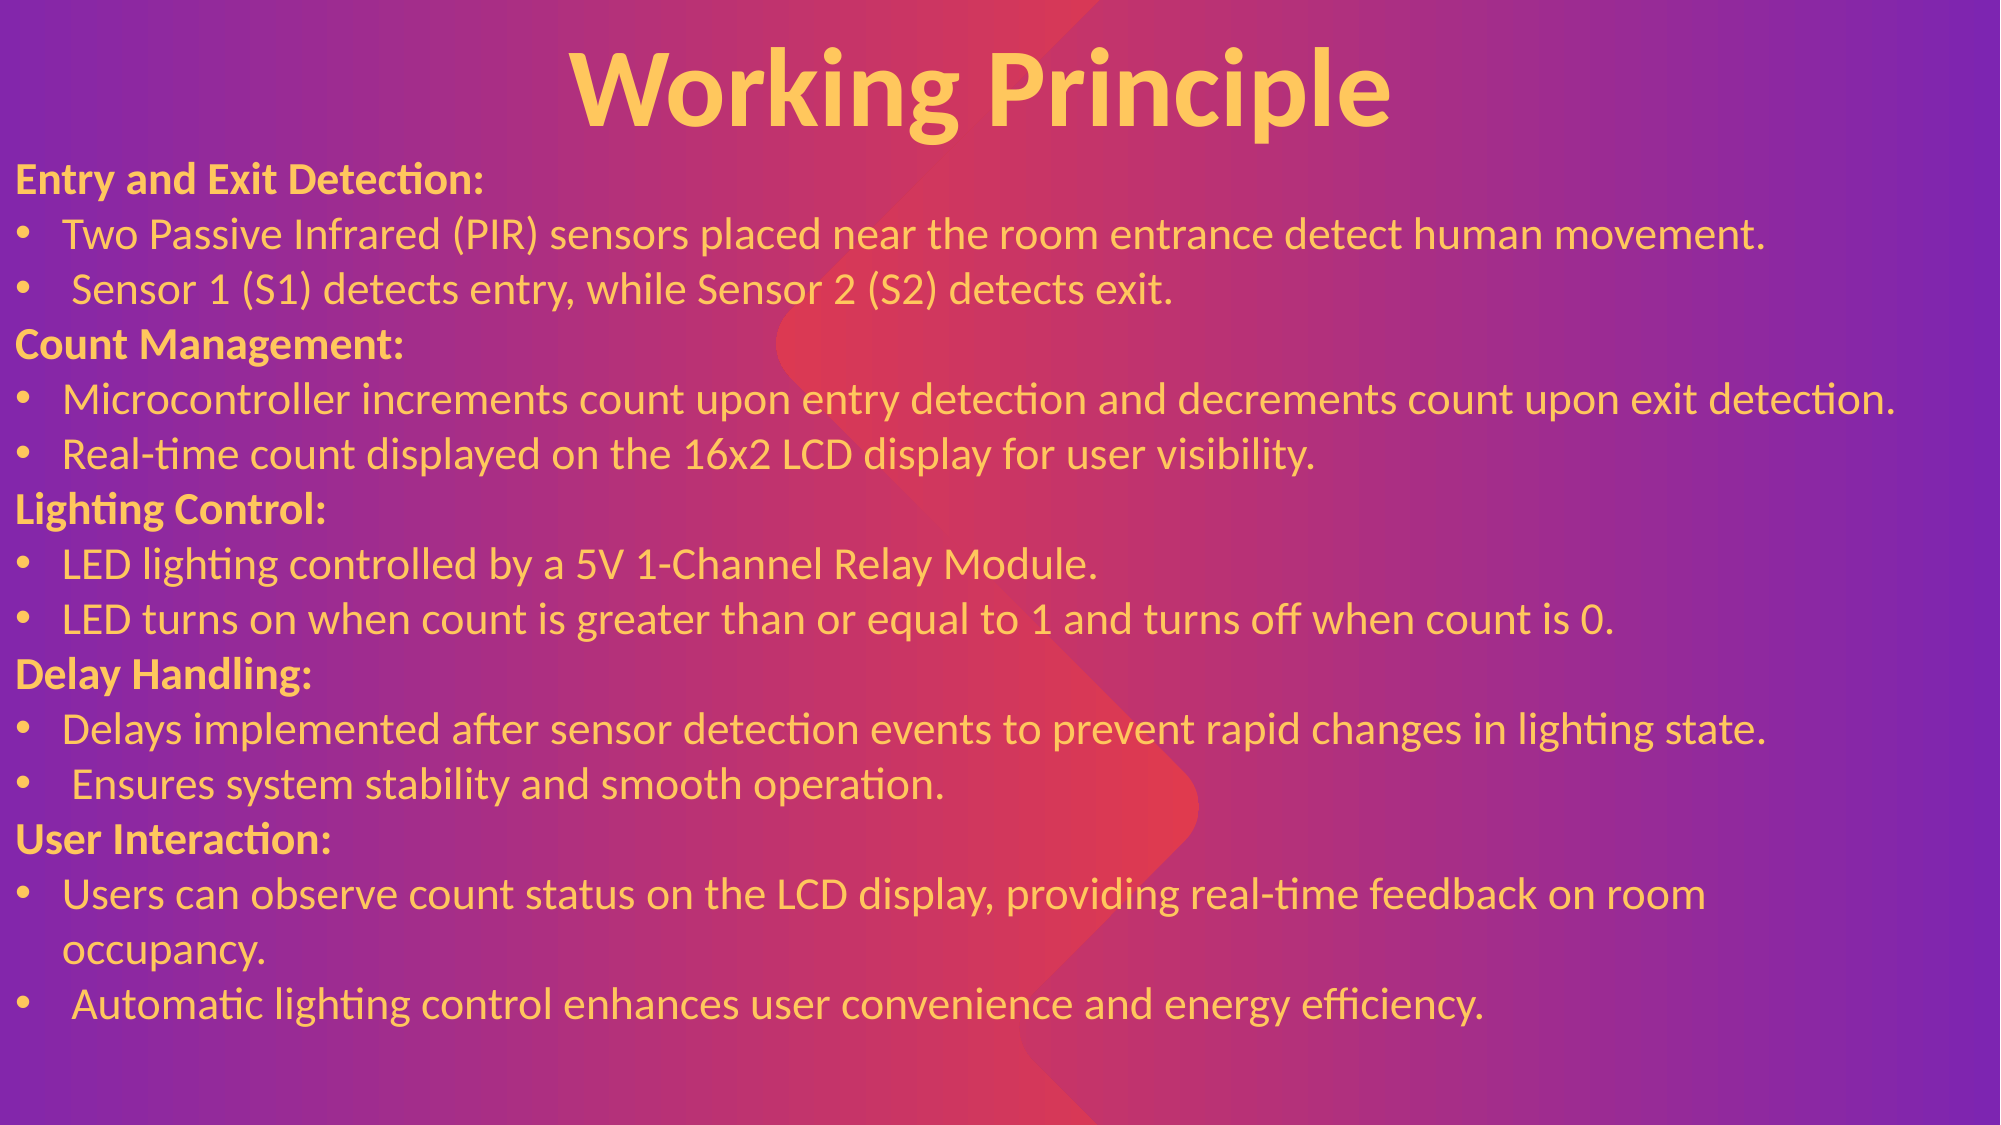

Working Principle
Entry and Exit Detection:
Two Passive Infrared (PIR) sensors placed near the room entrance detect human movement.
Sensor 1 (S1) detects entry, while Sensor 2 (S2) detects exit.
Count Management:
Microcontroller increments count upon entry detection and decrements count upon exit detection.
Real-time count displayed on the 16x2 LCD display for user visibility.
Lighting Control:
LED lighting controlled by a 5V 1-Channel Relay Module.
LED turns on when count is greater than or equal to 1 and turns off when count is 0.
Delay Handling:
Delays implemented after sensor detection events to prevent rapid changes in lighting state.
Ensures system stability and smooth operation.
User Interaction:
Users can observe count status on the LCD display, providing real-time feedback on room occupancy.
Automatic lighting control enhances user convenience and energy efficiency.